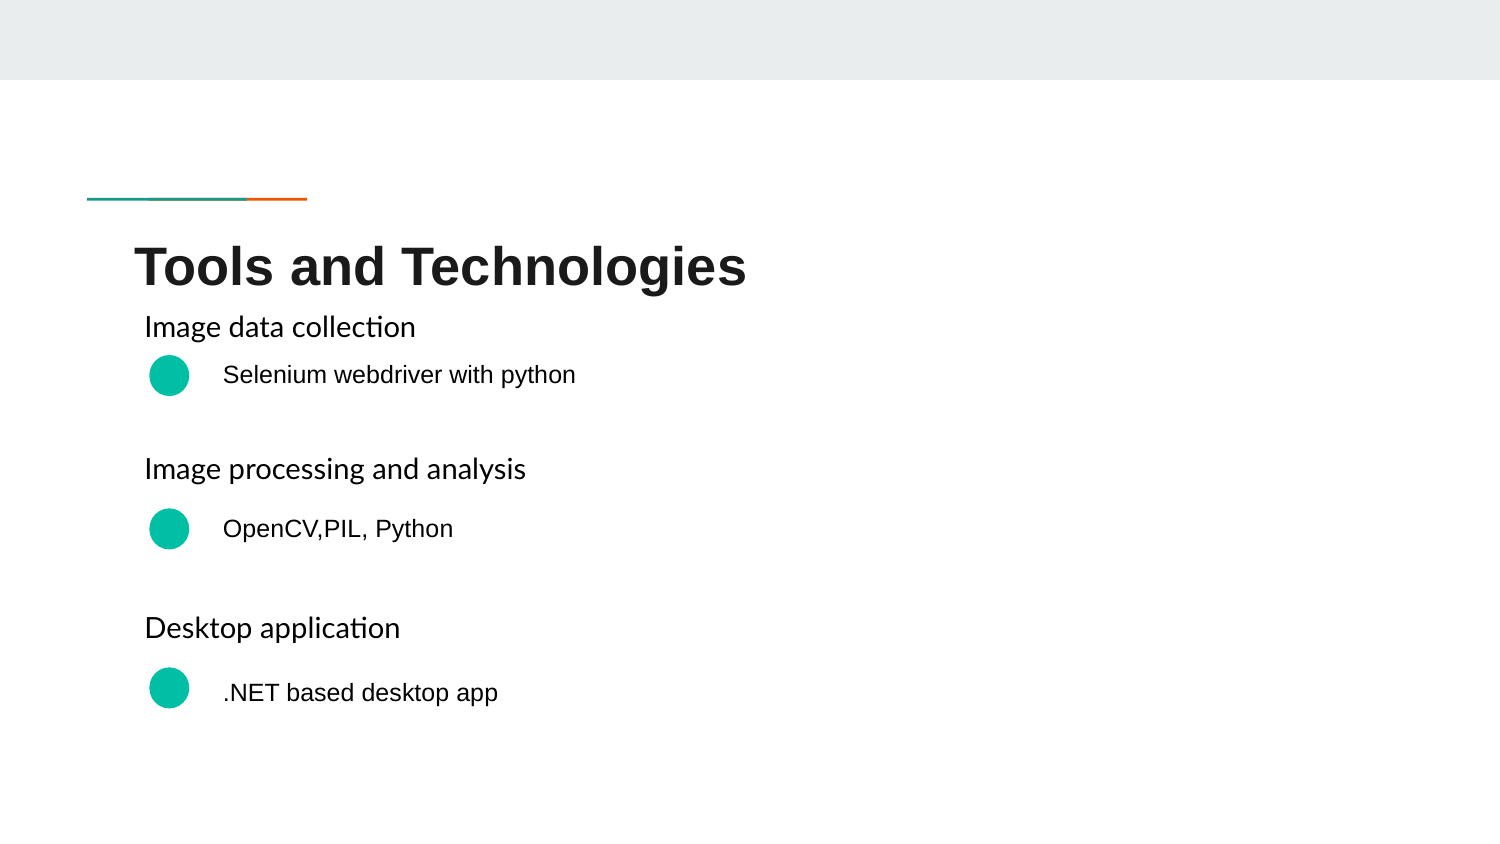

# Tools and Technologies
Image data collection
Selenium webdriver with python

Image processing and analysis
OpenCV,PIL, Python

Desktop application
.NET based desktop app